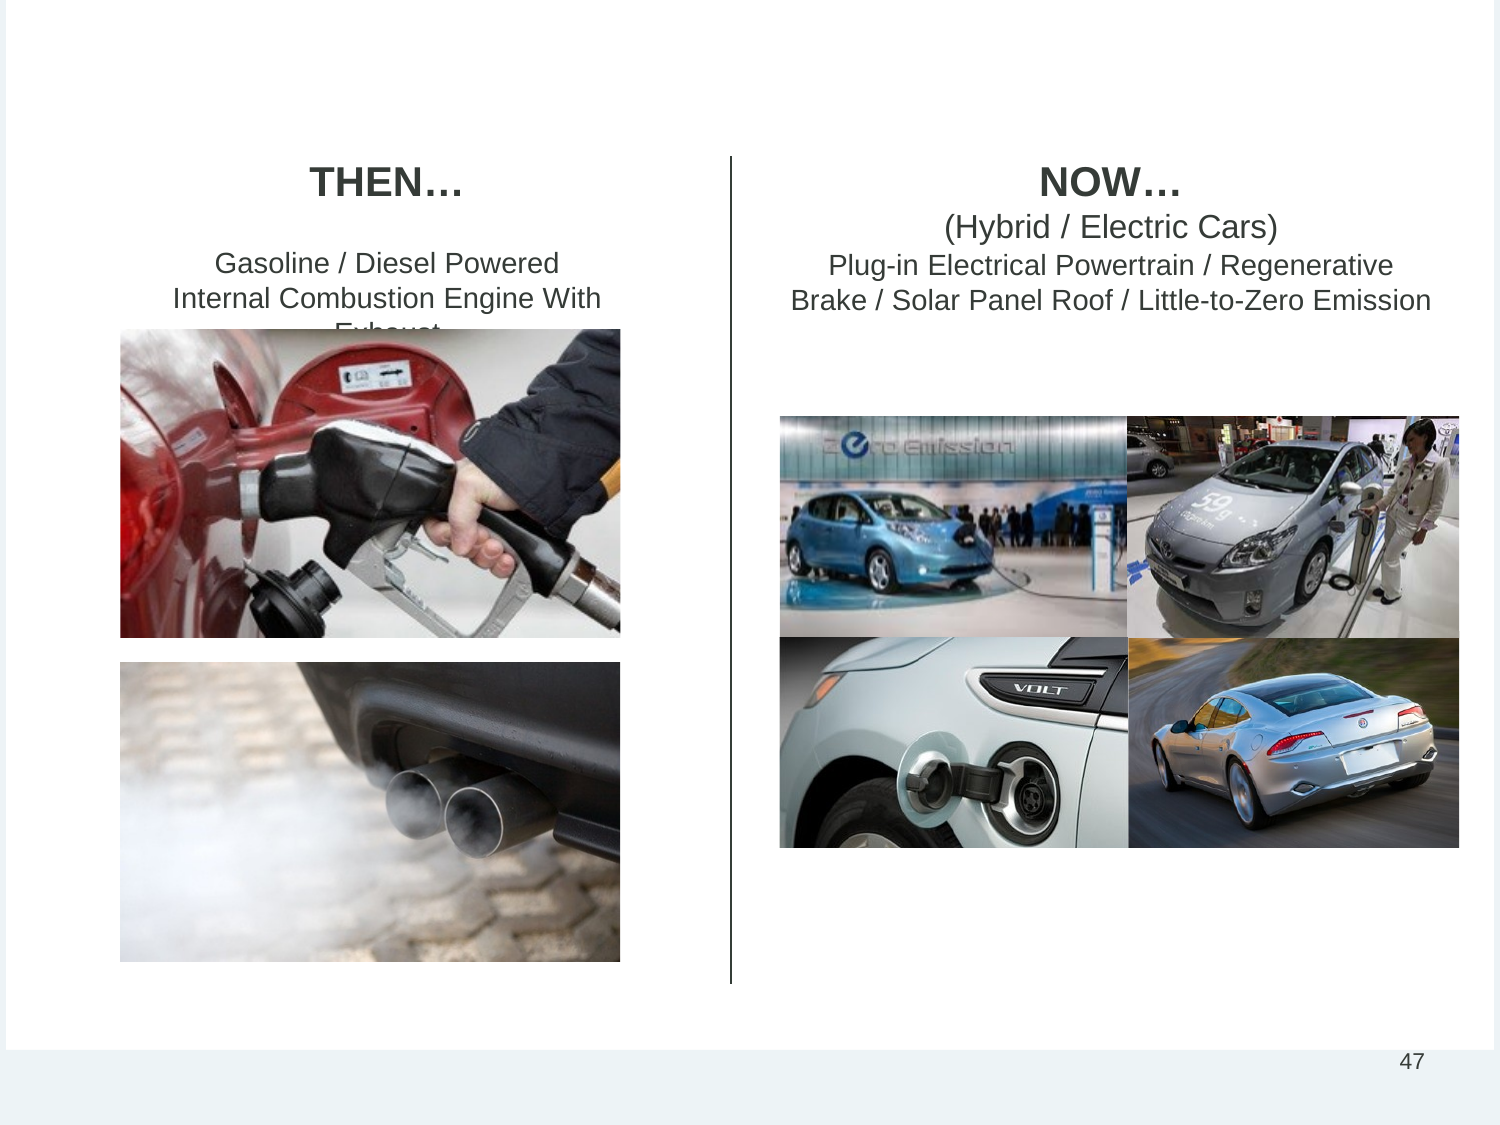

# Re-Imagination of Cars…
THEN…

Gasoline / Diesel Powered Internal Combustion Engine With Exhaust
NOW…
(Hybrid / Electric Cars)
Plug-in Electrical Powertrain / Regenerative Brake / Solar Panel Roof / Little-to-Zero Emission

47